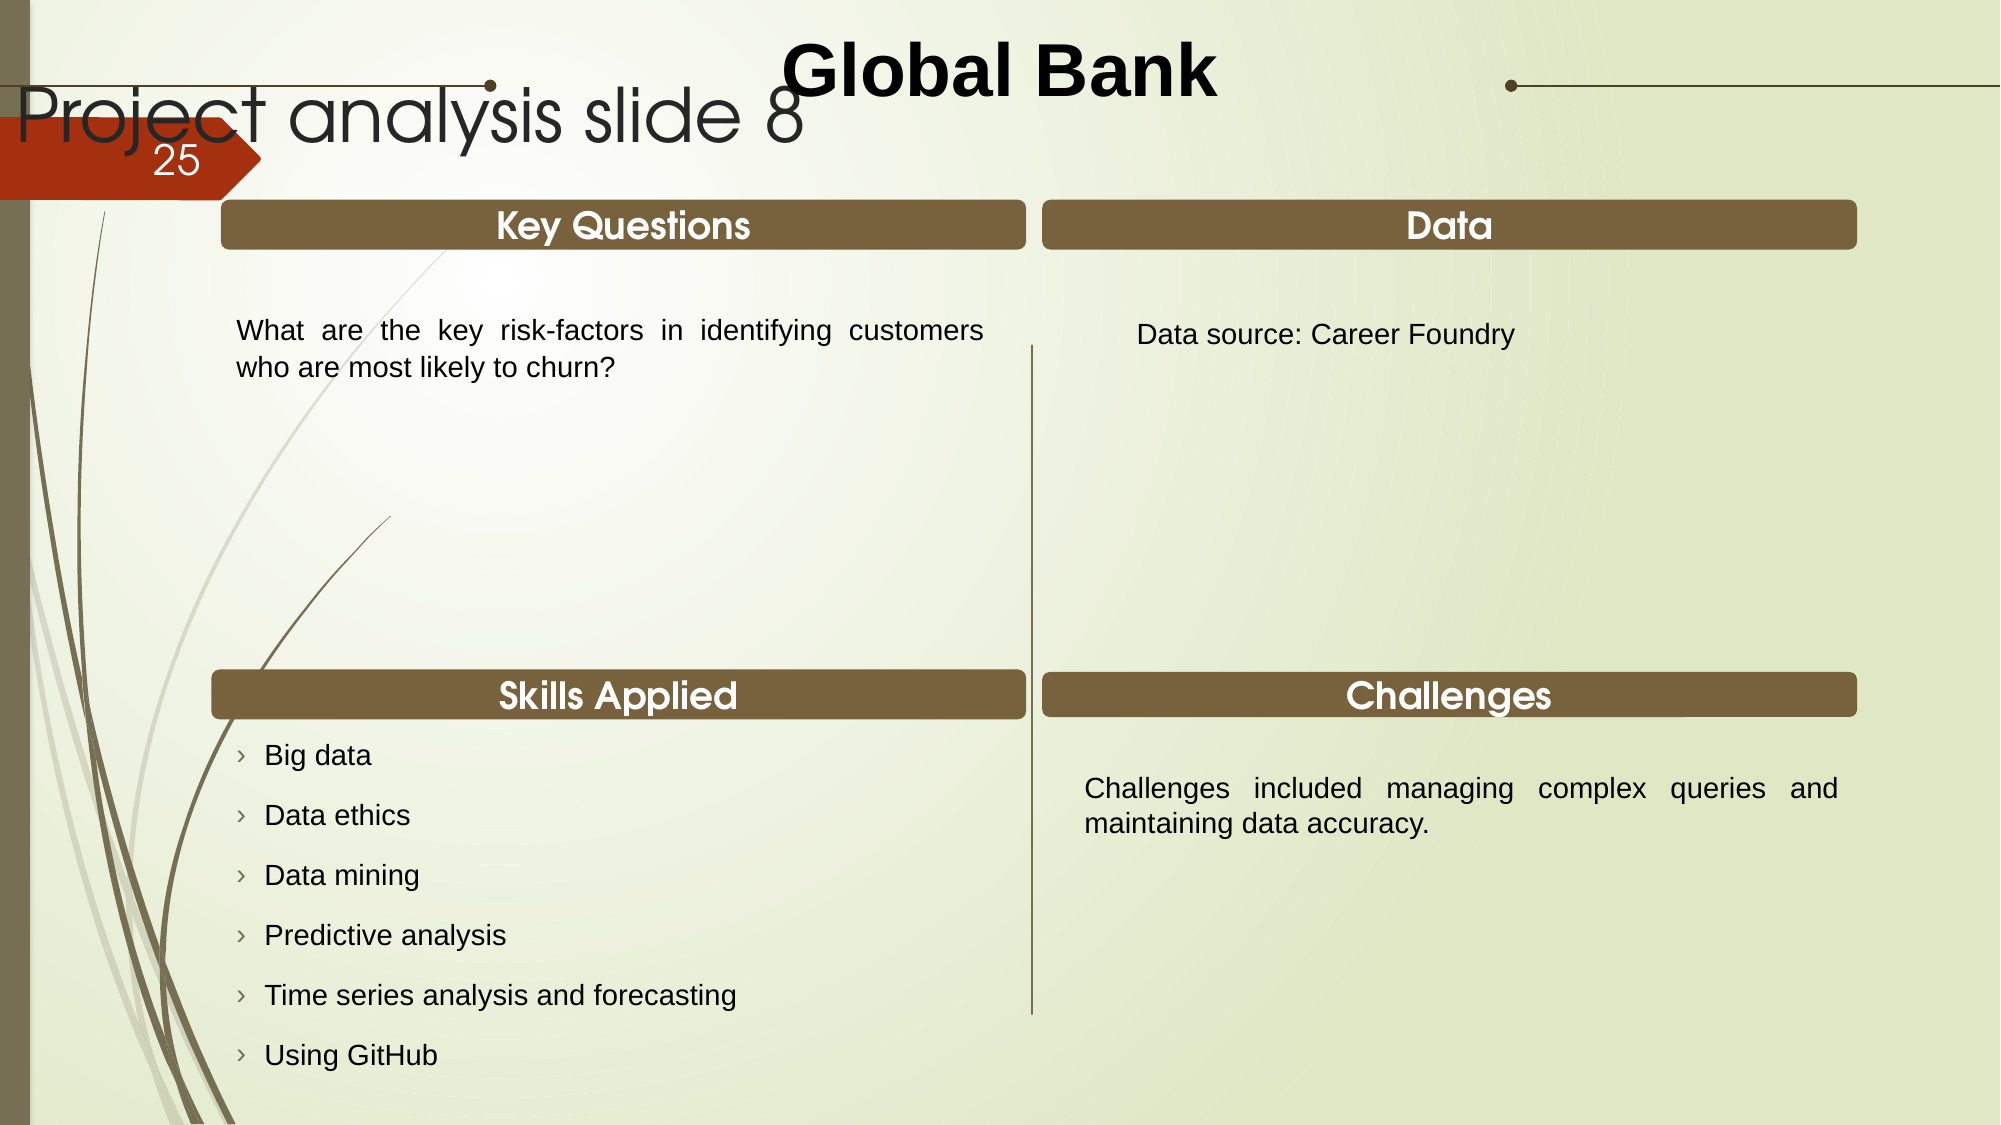

Global Bank
Project analysis slide 8
25
Data
Key Questions
What are the key risk-factors in identifying customers who are most likely to churn?
Data source: Career Foundry
Skills Applied
Challenges
Big data
Data ethics
Data mining
Predictive analysis
Time series analysis and forecasting
Using GitHub
Challenges included managing complex queries and maintaining data accuracy.